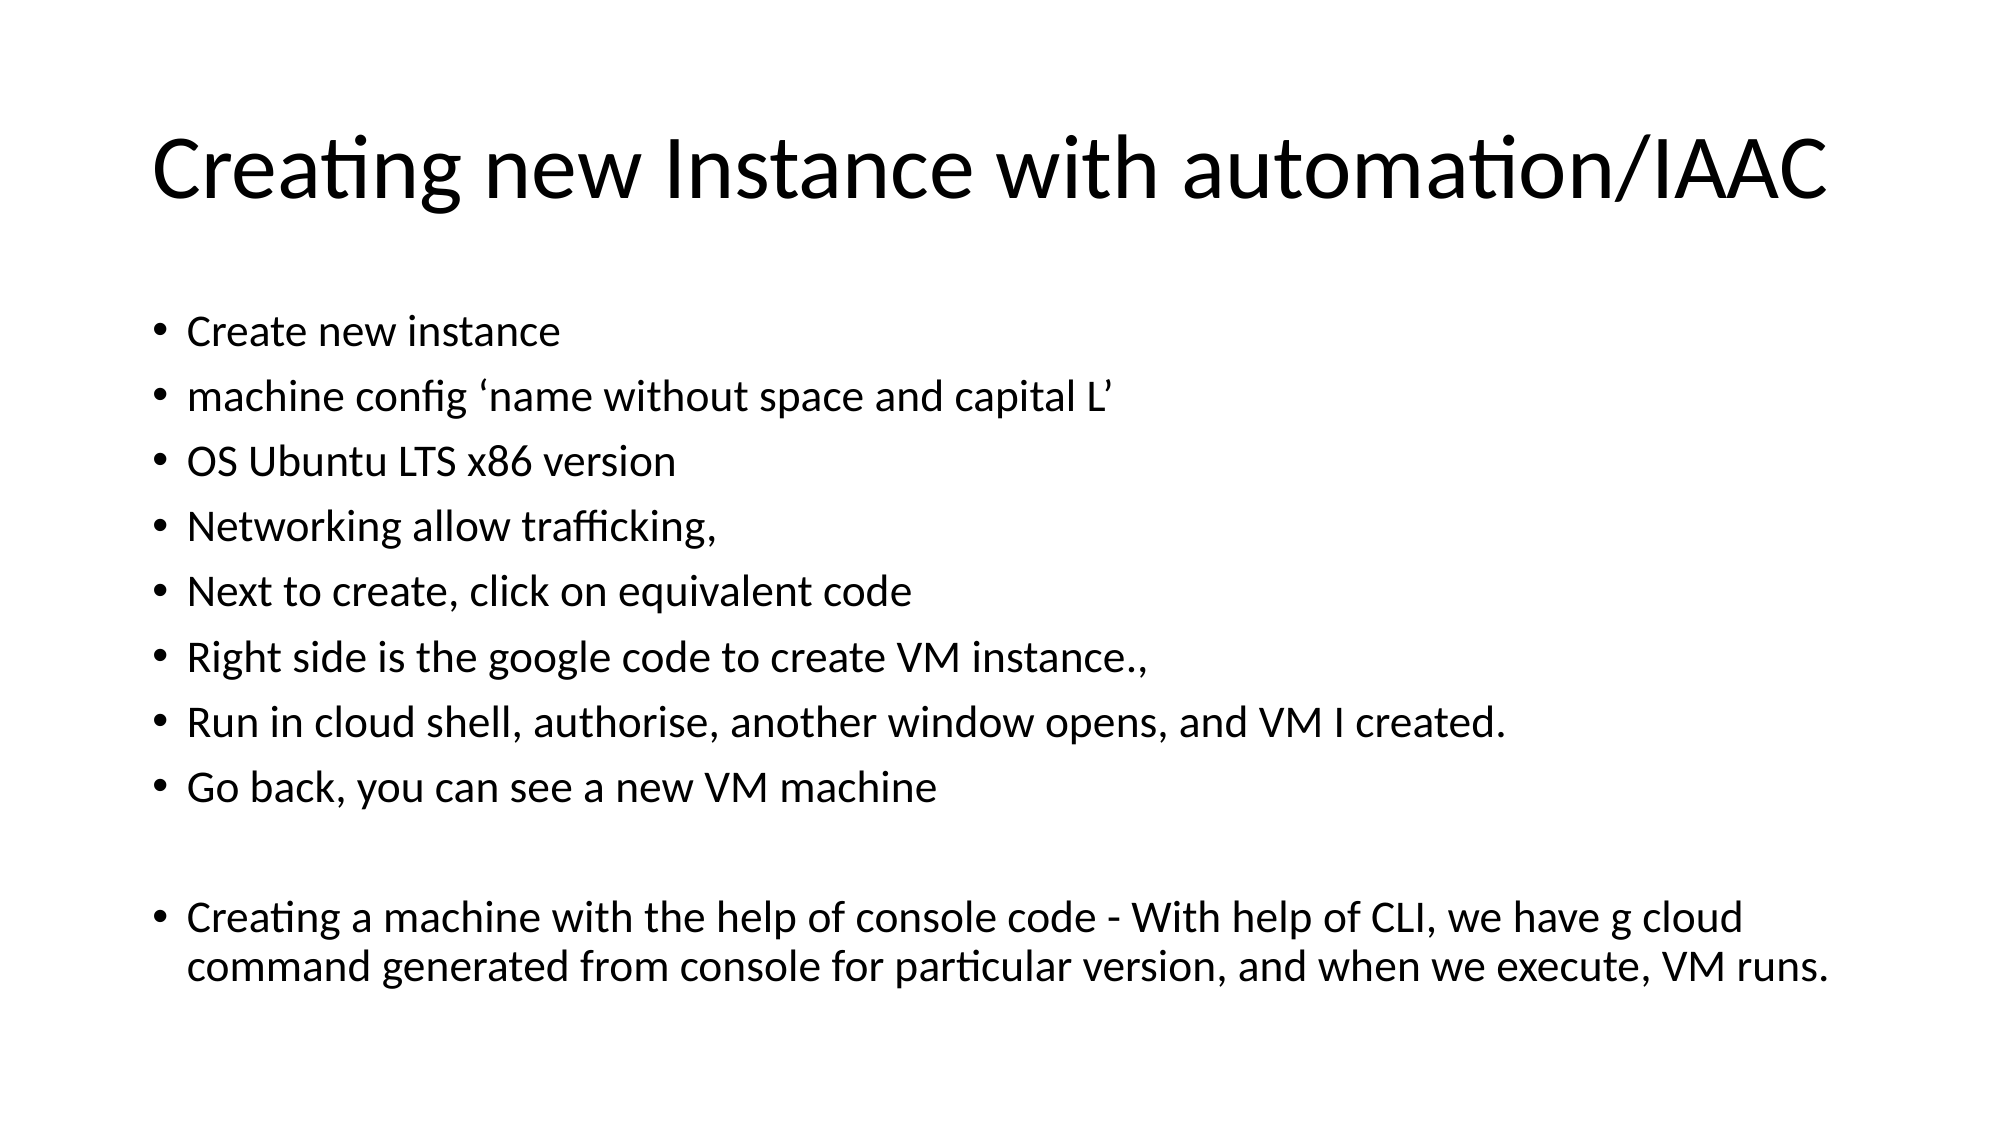

# Creating new Instance with automation/IAAC
Create new instance
machine config ‘name without space and capital L’
OS Ubuntu LTS x86 version
Networking allow trafficking,
Next to create, click on equivalent code
Right side is the google code to create VM instance.,
Run in cloud shell, authorise, another window opens, and VM I created.
Go back, you can see a new VM machine

Creating a machine with the help of console code - With help of CLI, we have g cloud command generated from console for particular version, and when we execute, VM runs.